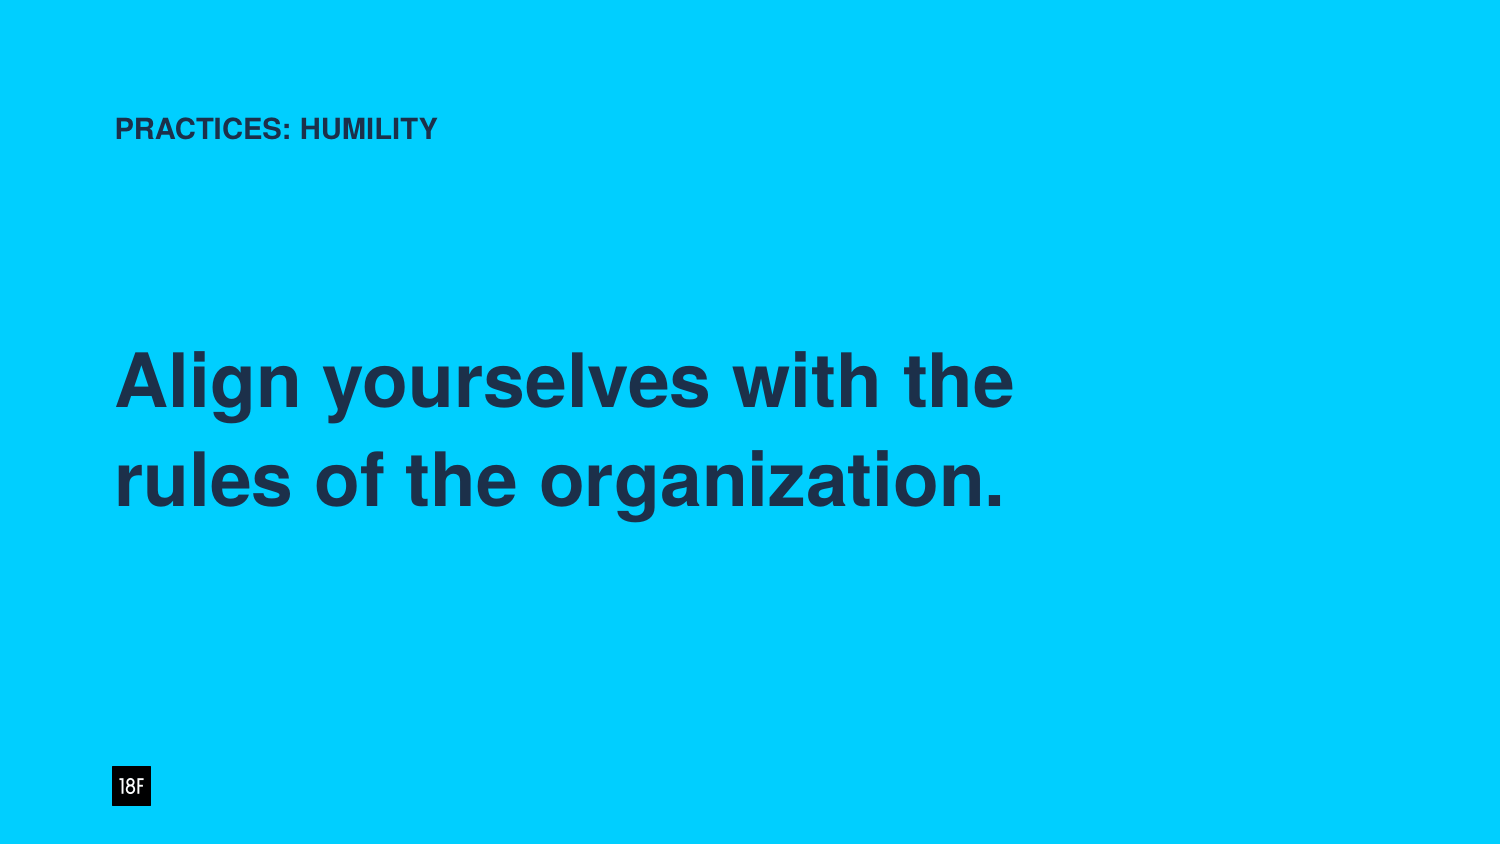

PRACTICES: HUMILITY
Align yourselves with the rules of the organization.